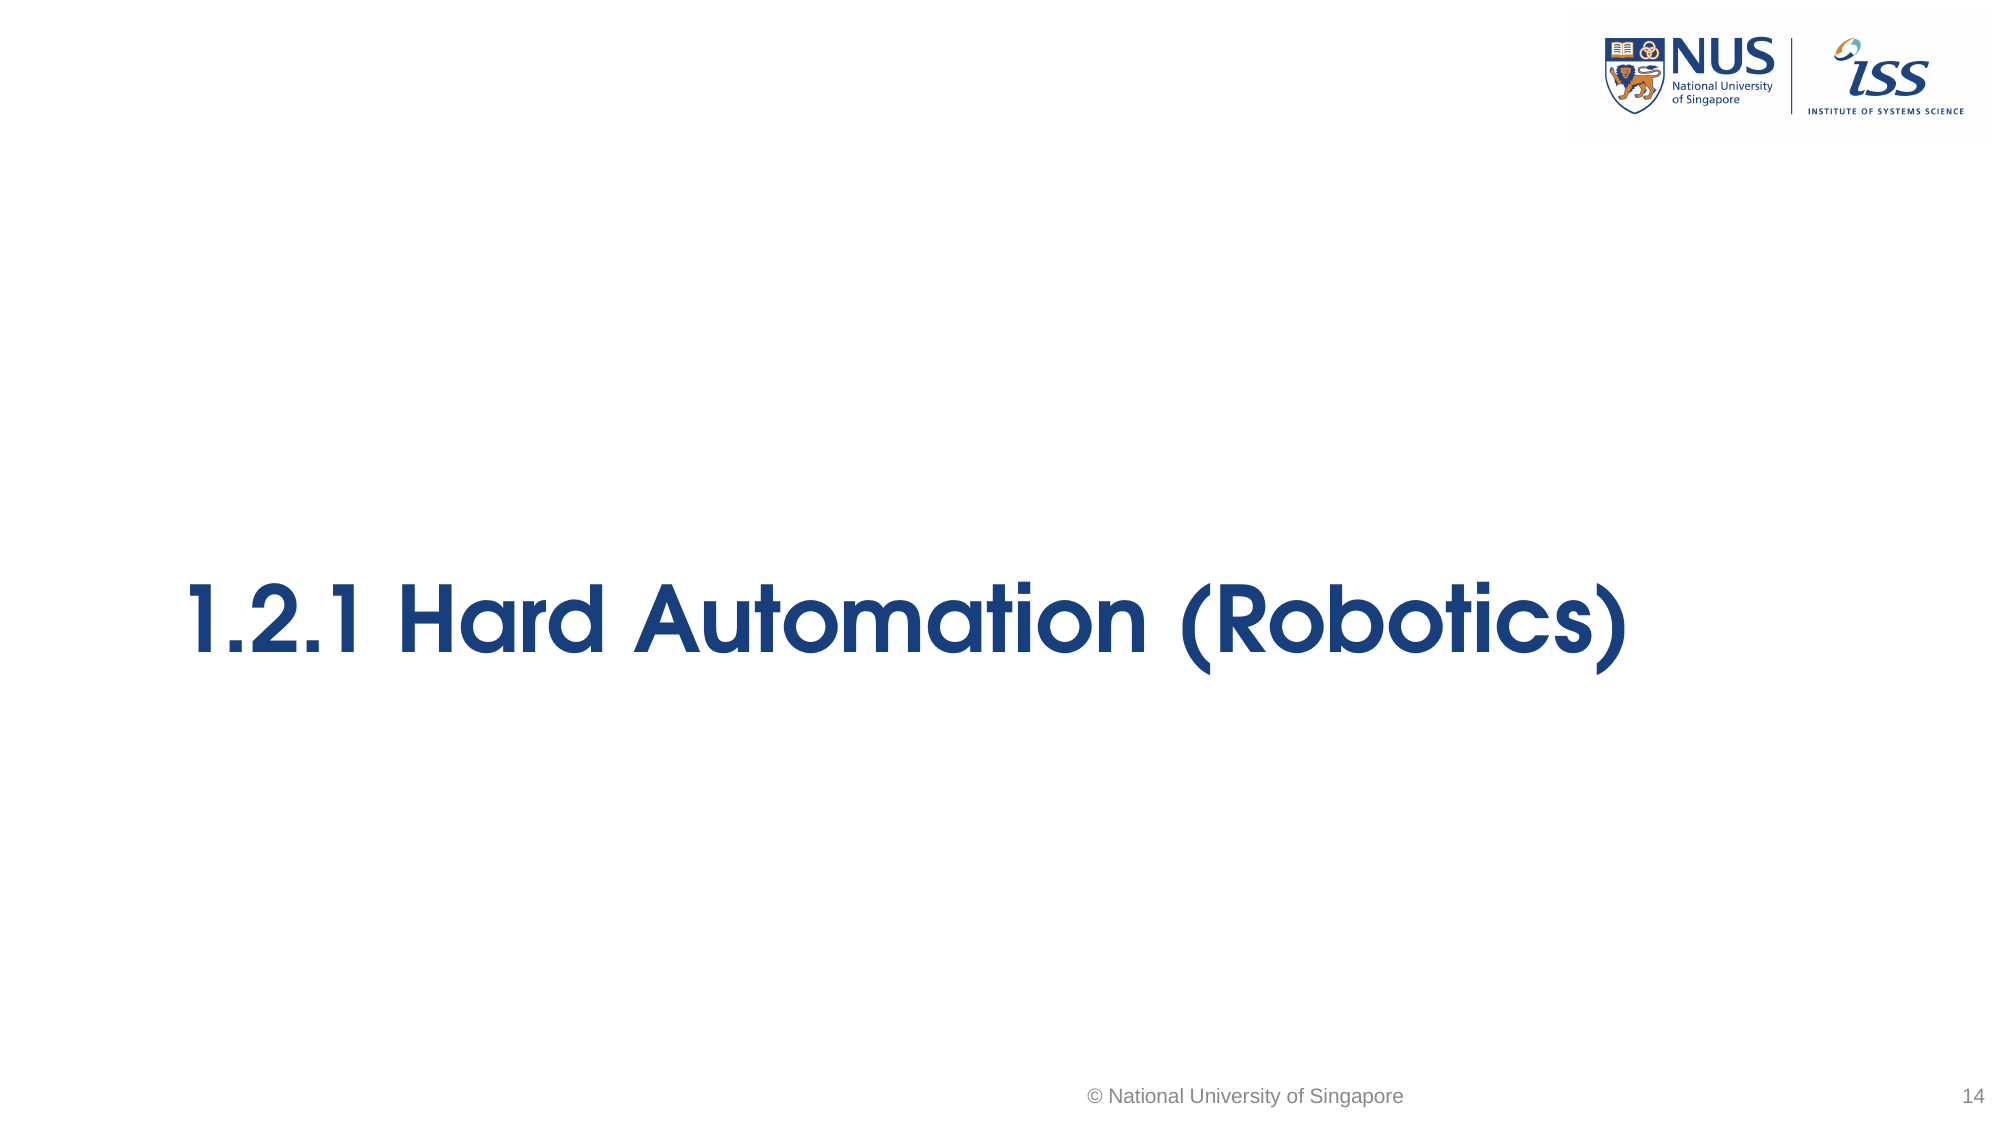

1.2.1 Hard Automation (Robotics)
© National University of Singapore
14